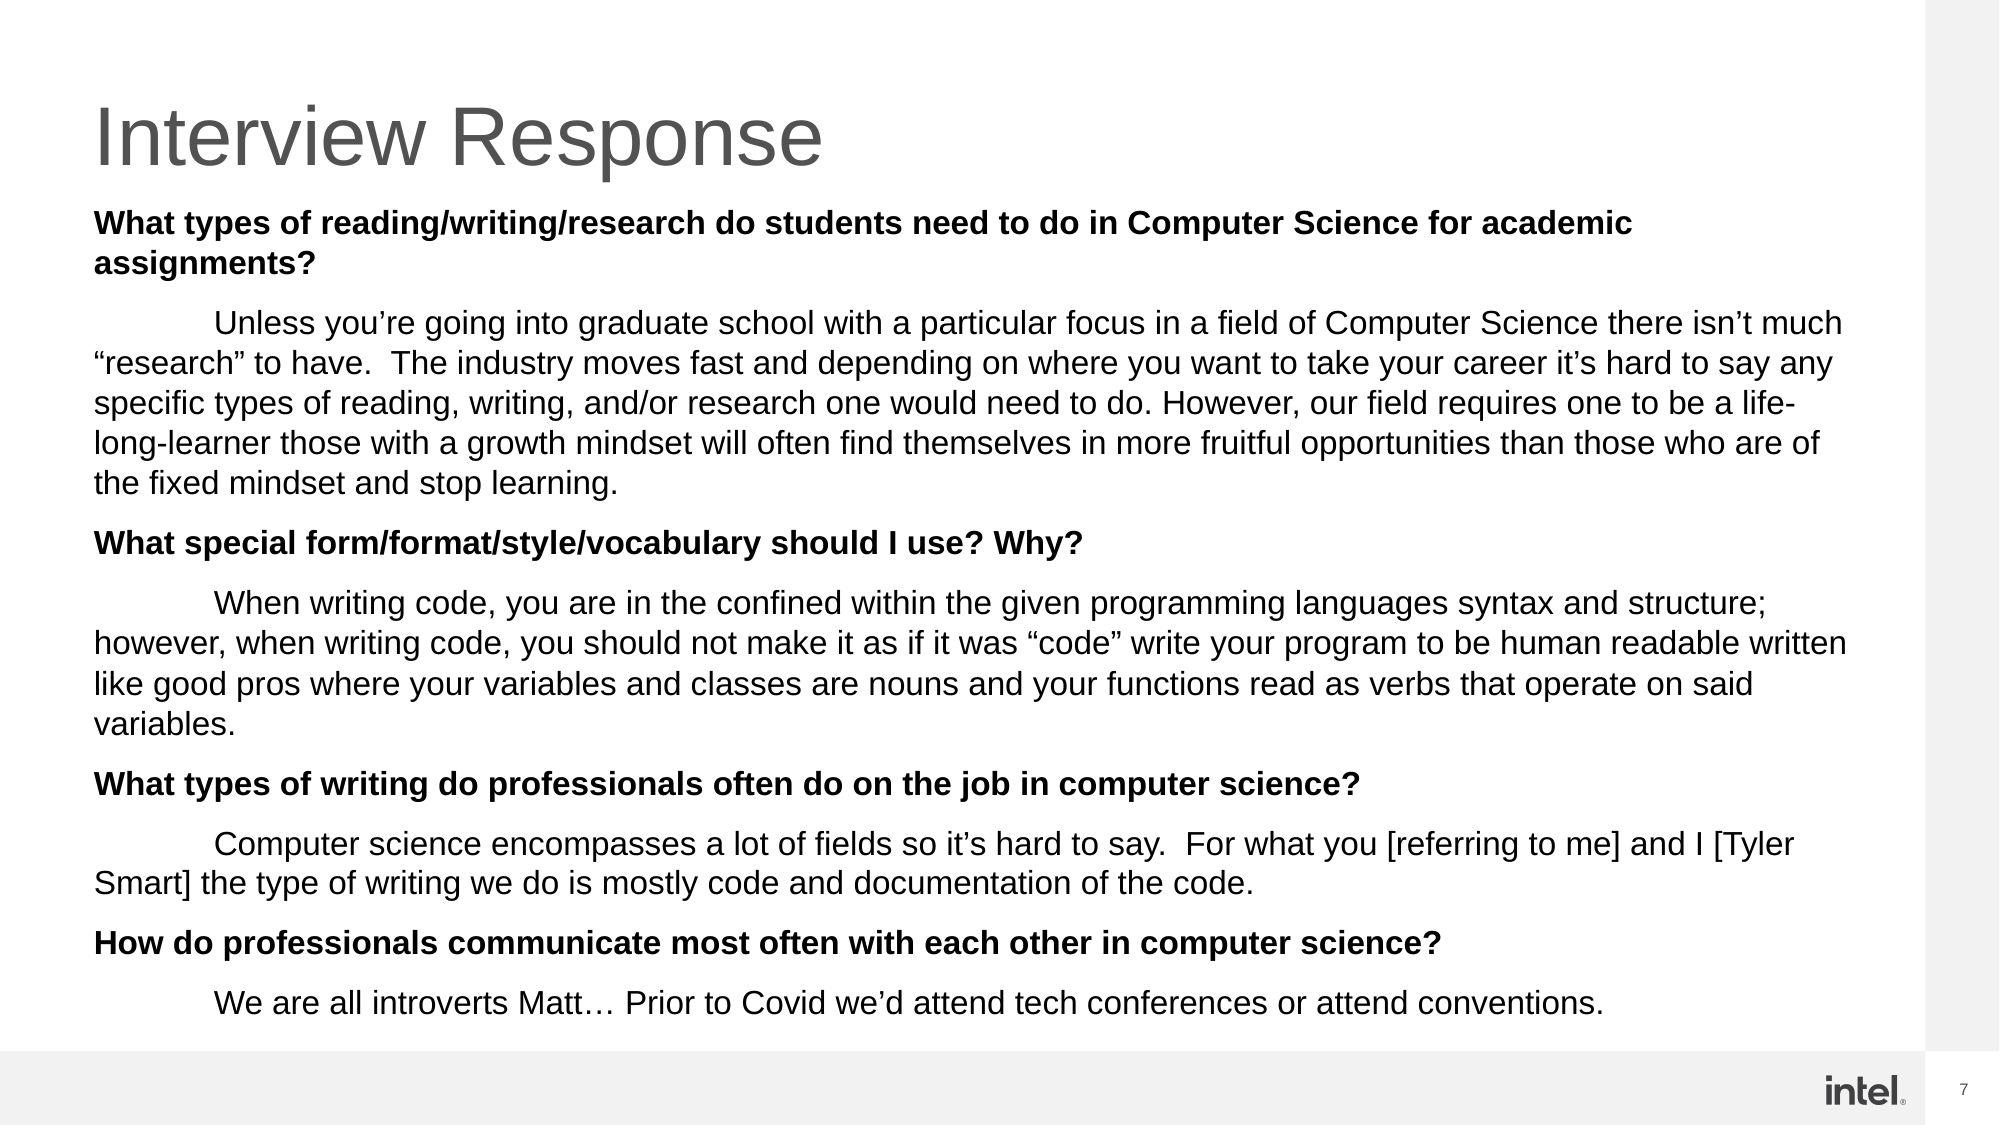

# Interview Response
What types of reading/writing/research do students need to do in Computer Science for academic assignments?
	Unless you’re going into graduate school with a particular focus in a field of Computer Science there isn’t much “research” to have.  The industry moves fast and depending on where you want to take your career it’s hard to say any specific types of reading, writing, and/or research one would need to do. However, our field requires one to be a life-long-learner those with a growth mindset will often find themselves in more fruitful opportunities than those who are of the fixed mindset and stop learning.
What special form/format/style/vocabulary should I use? Why?
	When writing code, you are in the confined within the given programming languages syntax and structure; however, when writing code, you should not make it as if it was “code” write your program to be human readable written like good pros where your variables and classes are nouns and your functions read as verbs that operate on said variables.
What types of writing do professionals often do on the job in computer science?
	Computer science encompasses a lot of fields so it’s hard to say.  For what you [referring to me] and I [Tyler Smart] the type of writing we do is mostly code and documentation of the code.
How do professionals communicate most often with each other in computer science?
	We are all introverts Matt… Prior to Covid we’d attend tech conferences or attend conventions.